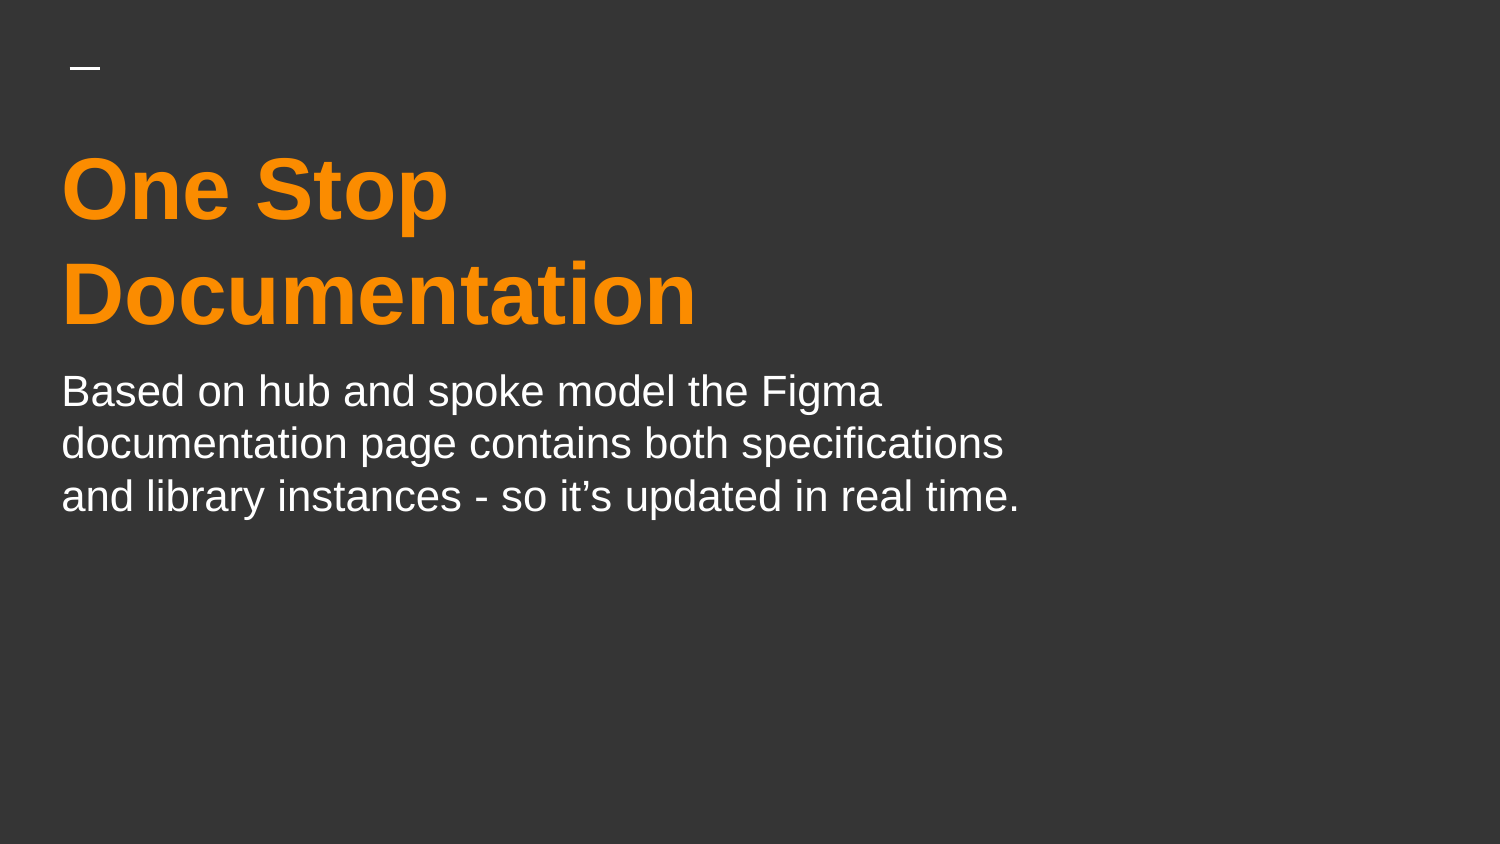

# One Stop Documentation
Based on hub and spoke model the Figma documentation page contains both specifications  and library instances - so it’s updated in real time.